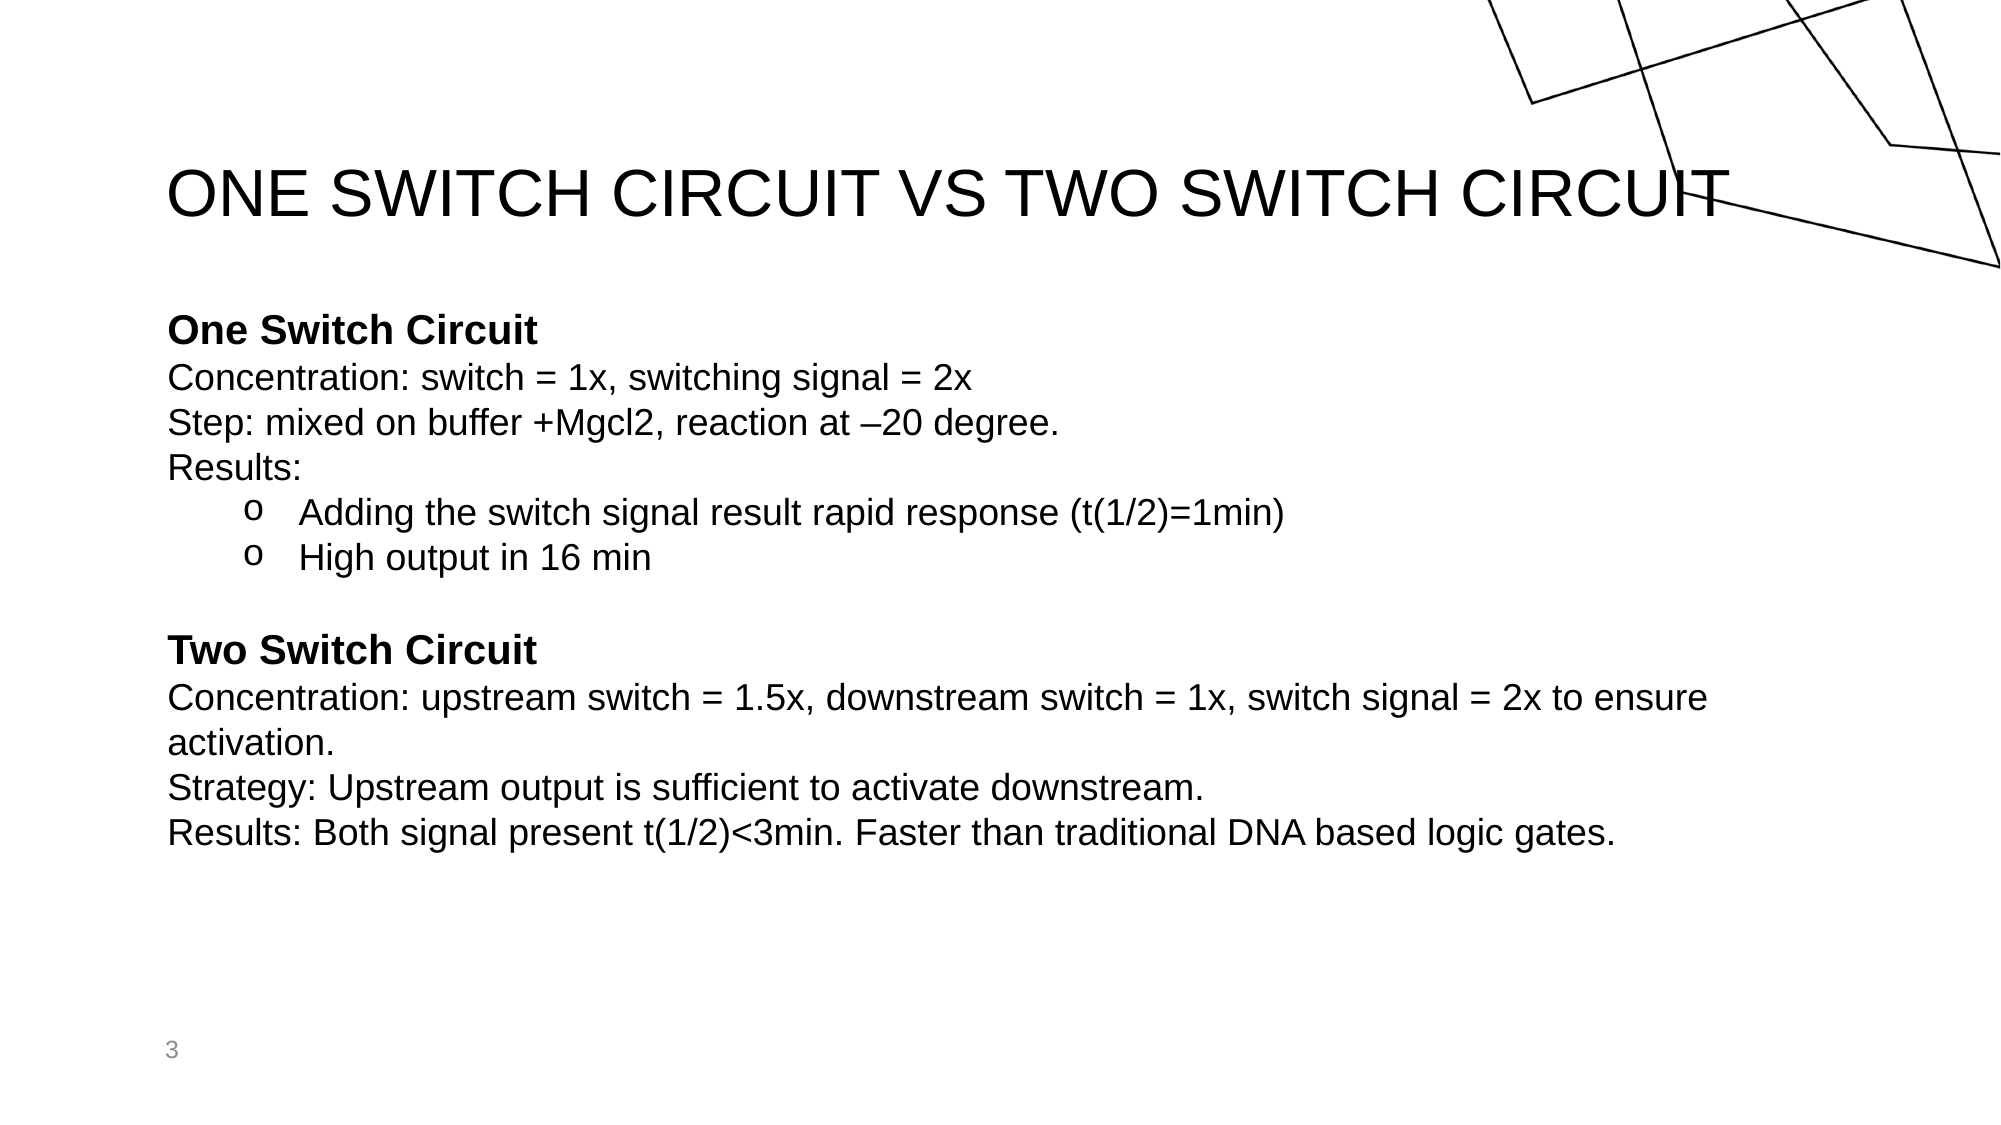

# One Switch Circuit vs two Switch Circuit
One Switch Circuit
Concentration: switch = 1x, switching signal = 2x
Step: mixed on buffer +Mgcl2, reaction at –20 degree.
Results:
Adding the switch signal result rapid response (t(1/2)=1min)
High output in 16 min

Two Switch Circuit
Concentration: upstream switch = 1.5x, downstream switch = 1x, switch signal = 2x to ensure activation.
Strategy: Upstream output is sufficient to activate downstream.
Results: Both signal present t(1/2)<3min. Faster than traditional DNA based logic gates.

3